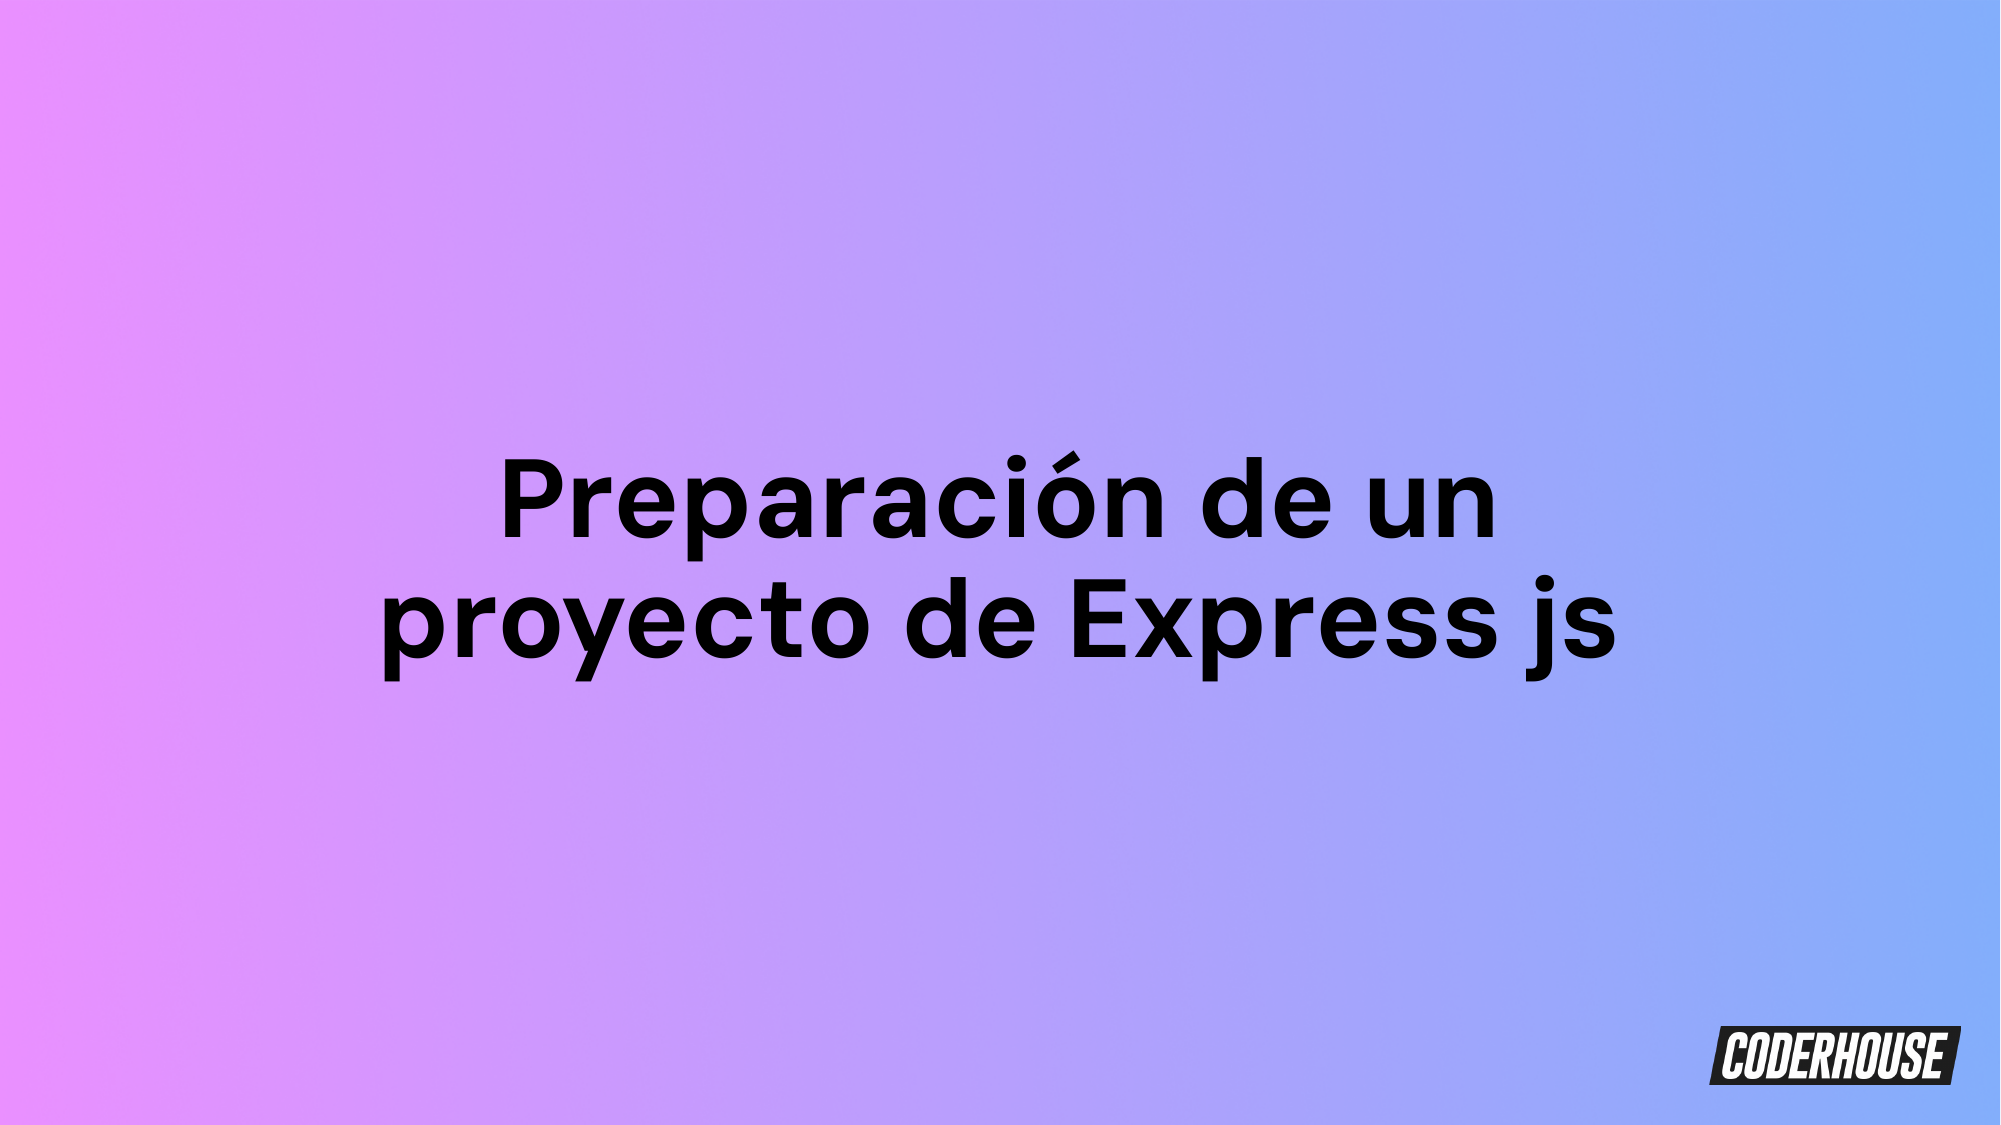

Preparación de un proyecto de Express js